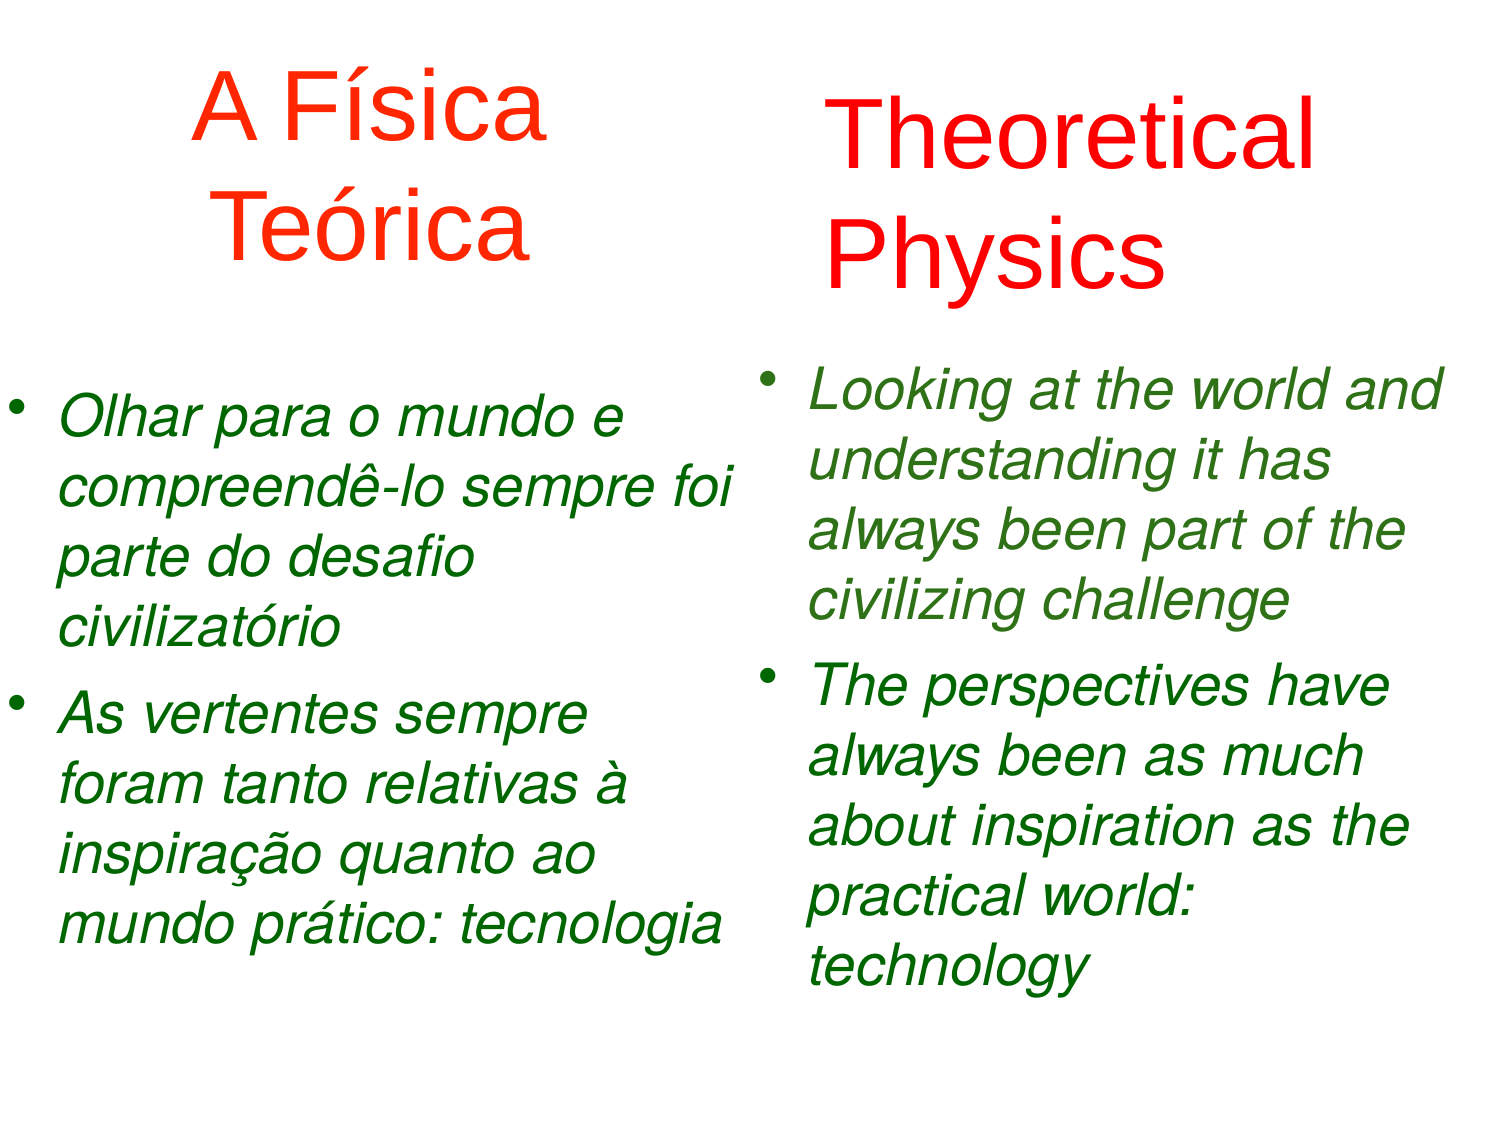

A Física Teórica
Theoretical Physics
Looking at the world and understanding it has always been part of the civilizing challenge
The perspectives have always been as much about inspiration as the practical world: technology
Olhar para o mundo e compreendê-lo sempre foi parte do desafio civilizatório
As vertentes sempre foram tanto relativas à inspiração quanto ao mundo prático: tecnologia